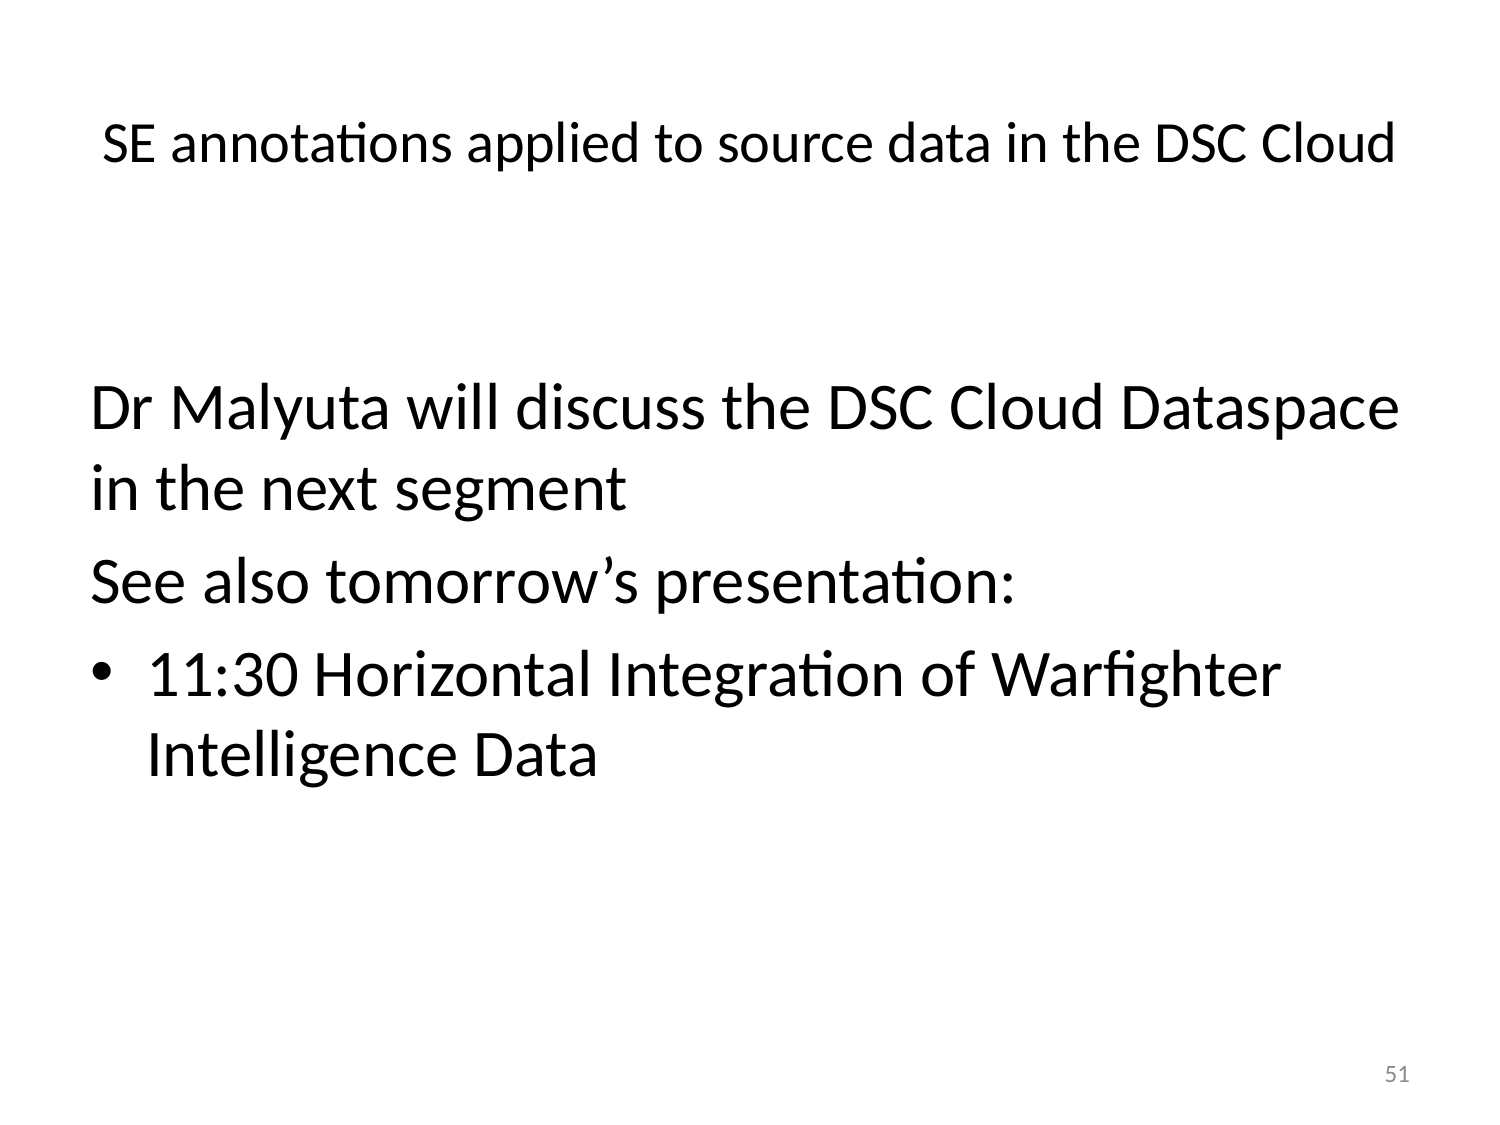

# SE annotations applied to source data in the DSC Cloud

Dr Malyuta will discuss the DSC Cloud Dataspace in the next segment
See also tomorrow’s presentation:
11:30 Horizontal Integration of Warfighter Intelligence Data

51